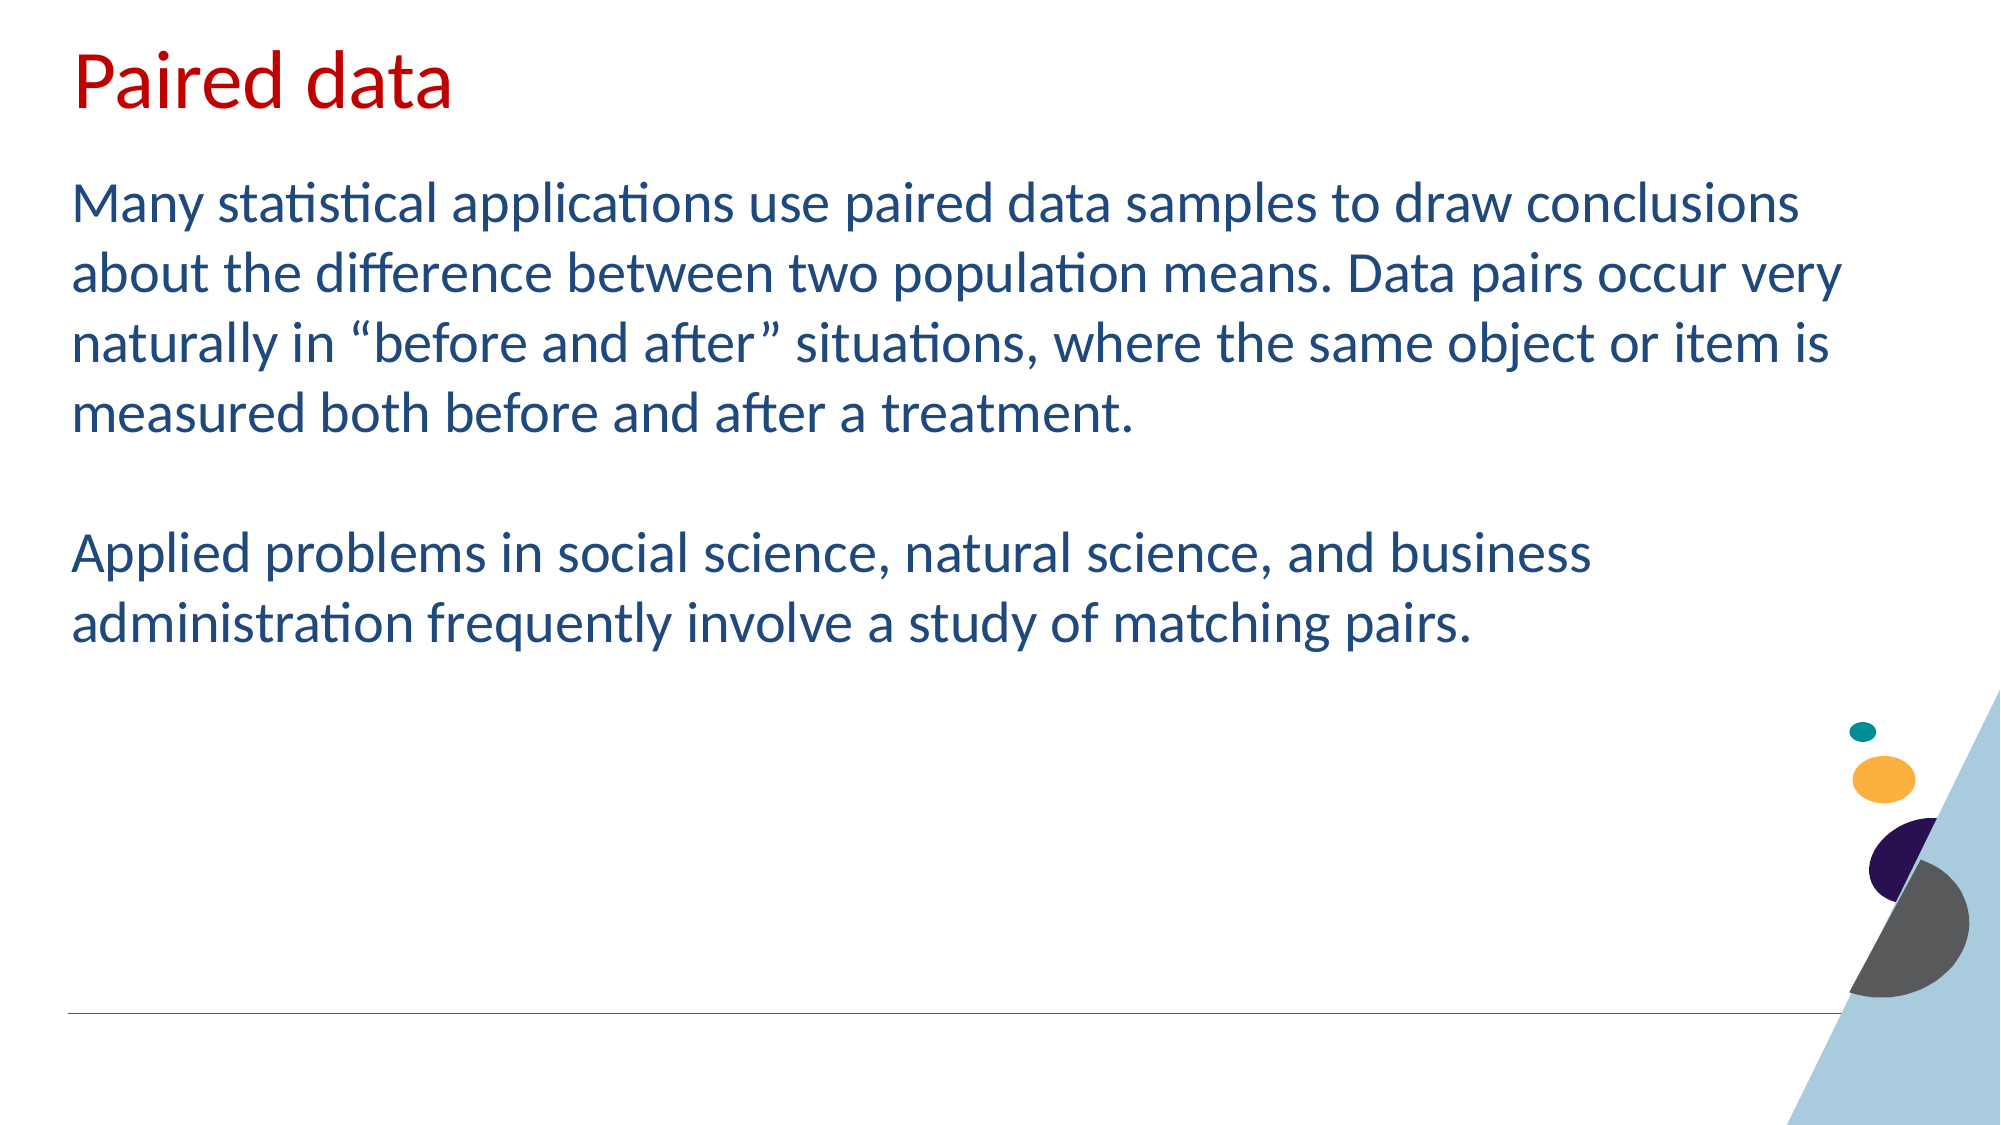

Paired data
Many statistical applications use paired data samples to draw conclusions about the difference between two population means. Data pairs occur very naturally in “before and after” situations, where the same object or item is measured both before and after a treatment.

Applied problems in social science, natural science, and business administration frequently involve a study of matching pairs.